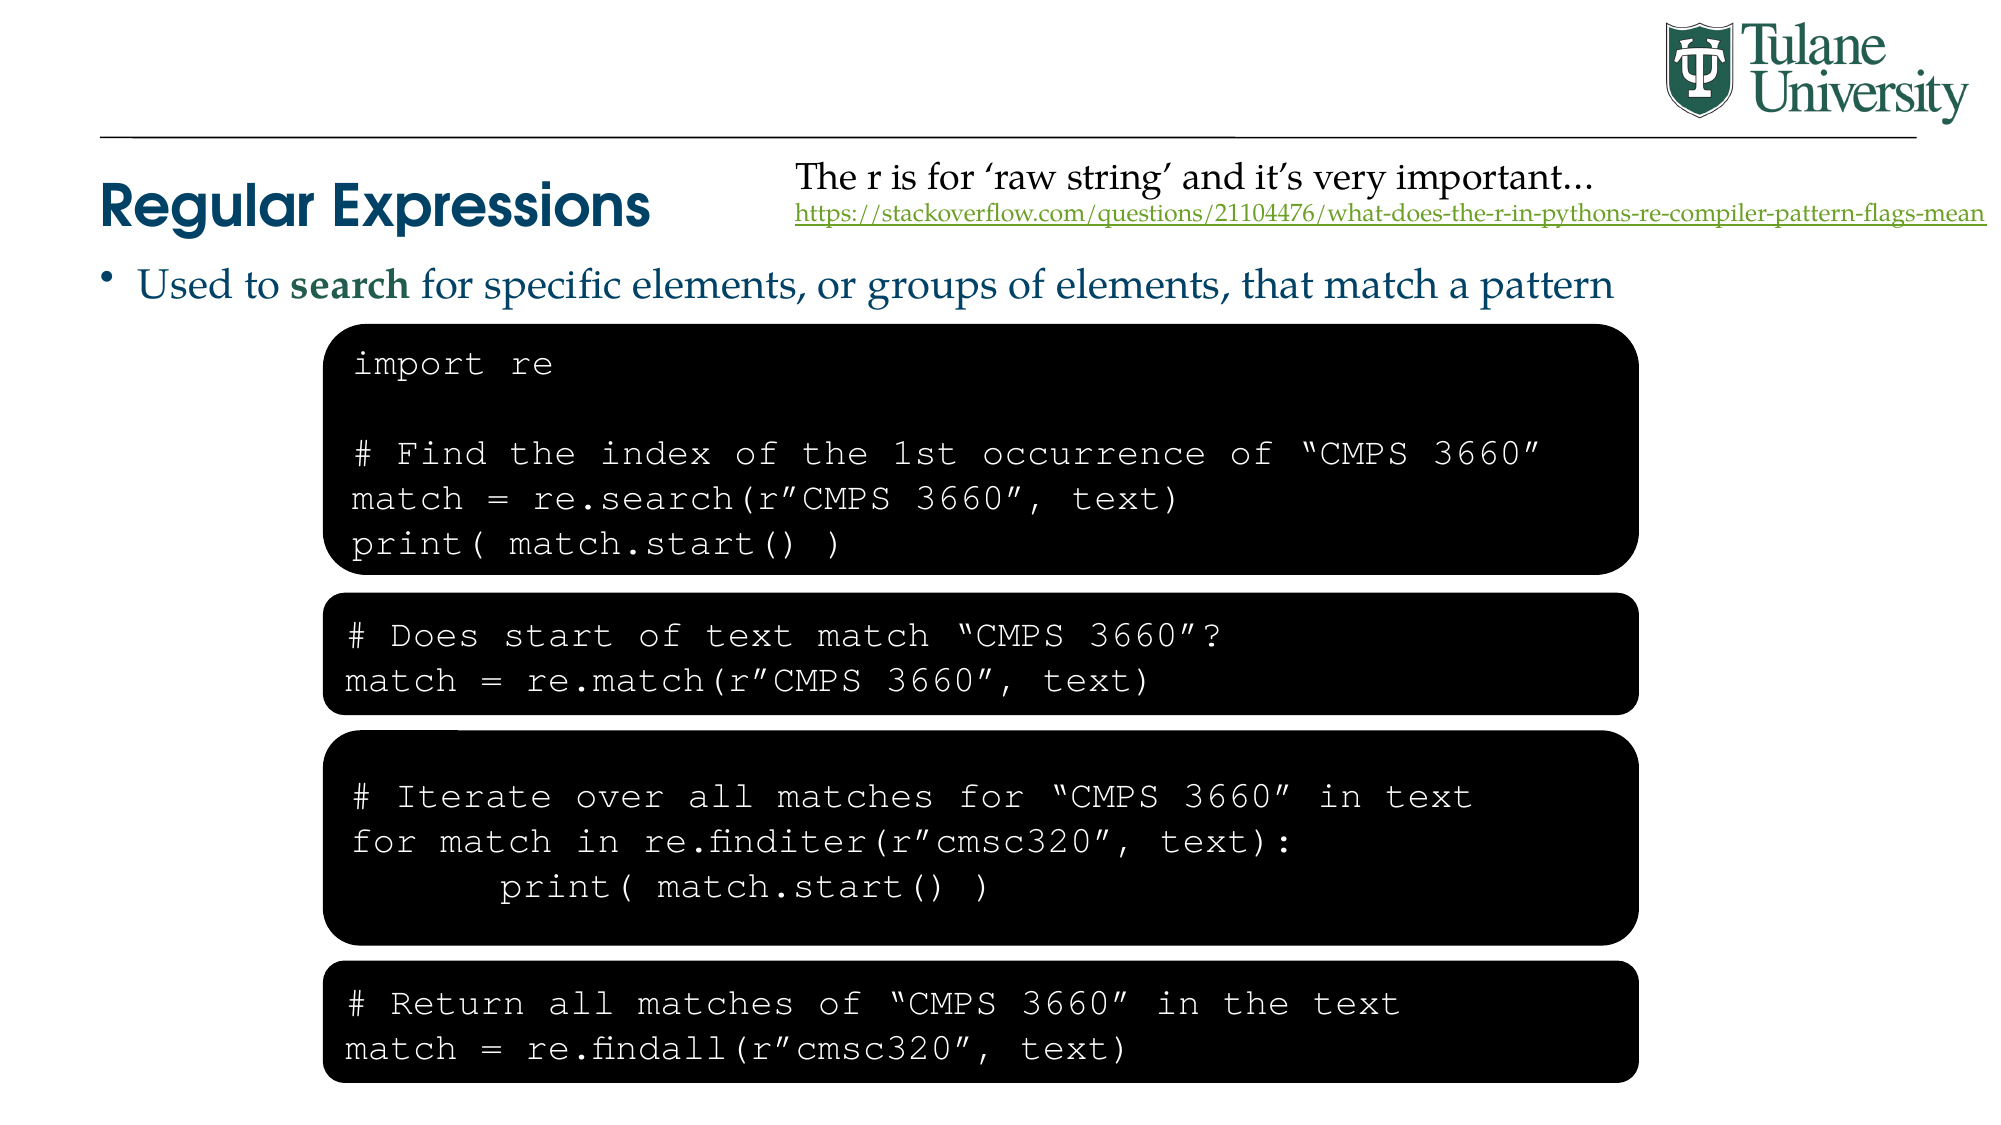

The r is for ‘raw string’ and it’s very important…
https://stackoverflow.com/questions/21104476/what-does-the-r-in-pythons-re-compiler-pattern-flags-mean
# Regular Expressions
Used to search for specific elements, or groups of elements, that match a pattern
import re

# Find the index of the 1st occurrence of “CMPS 3660”
match = re.search(r”CMPS 3660”, text)
print( match.start() )
# Does start of text match “CMPS 3660”?
match = re.match(r”CMPS 3660”, text)
# Iterate over all matches for “CMPS 3660” in text
for match in re.finditer(r”cmsc320”, text):
	print( match.start() )
# Return all matches of “CMPS 3660” in the text
match = re.findall(r”cmsc320”, text)